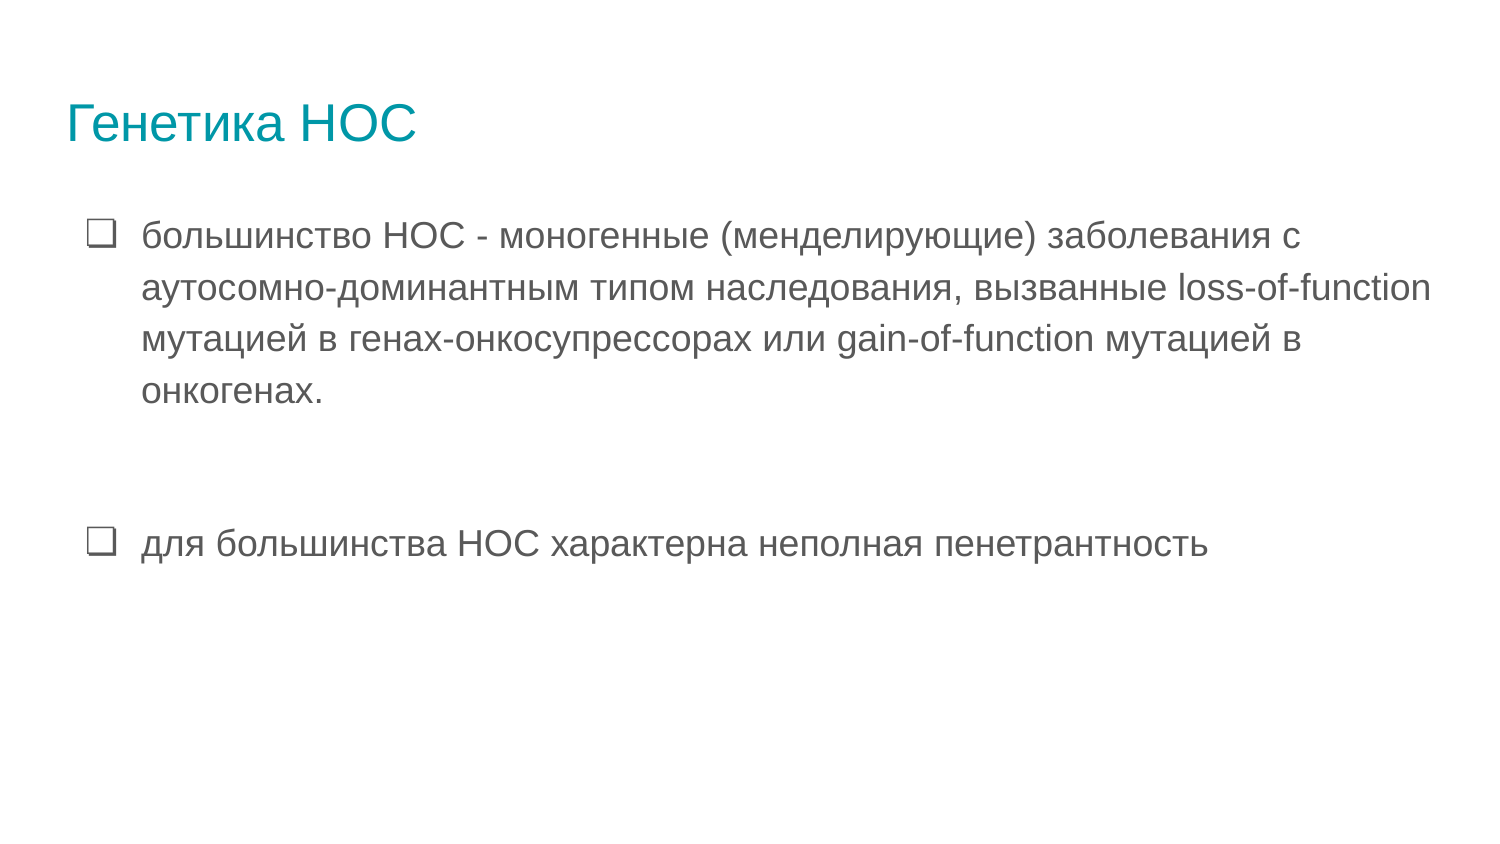

# Генетика НОС
большинство НОС - моногенные (менделирующие) заболевания с аутосомно-доминантным типом наследования, вызванные loss-of-function мутацией в генах-онкосупрессорах или gain-of-function мутацией в онкогенах.

для большинства НОС характерна неполная пенетрантность